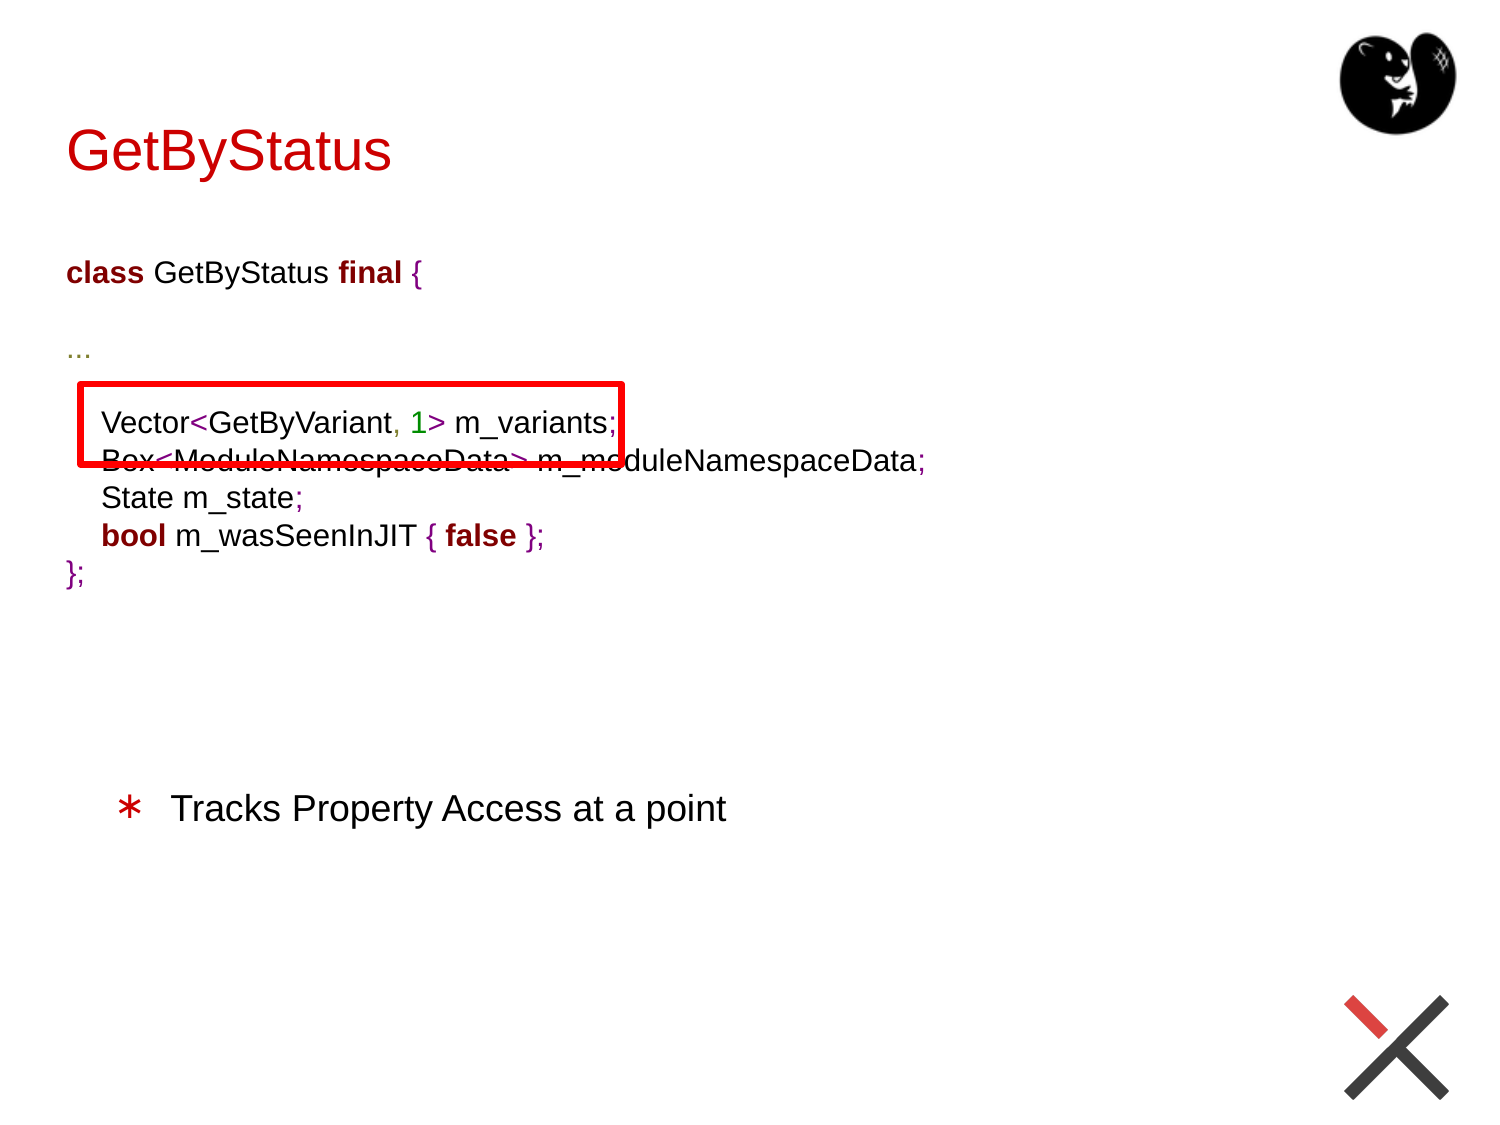

# GetByStatus
class GetByStatus final {

...

    Vector<GetByVariant, 1> m_variants;
    Box<ModuleNamespaceData> m_moduleNamespaceData;
    State m_state;
    bool m_wasSeenInJIT { false };
};

Tracks Property Access at a point